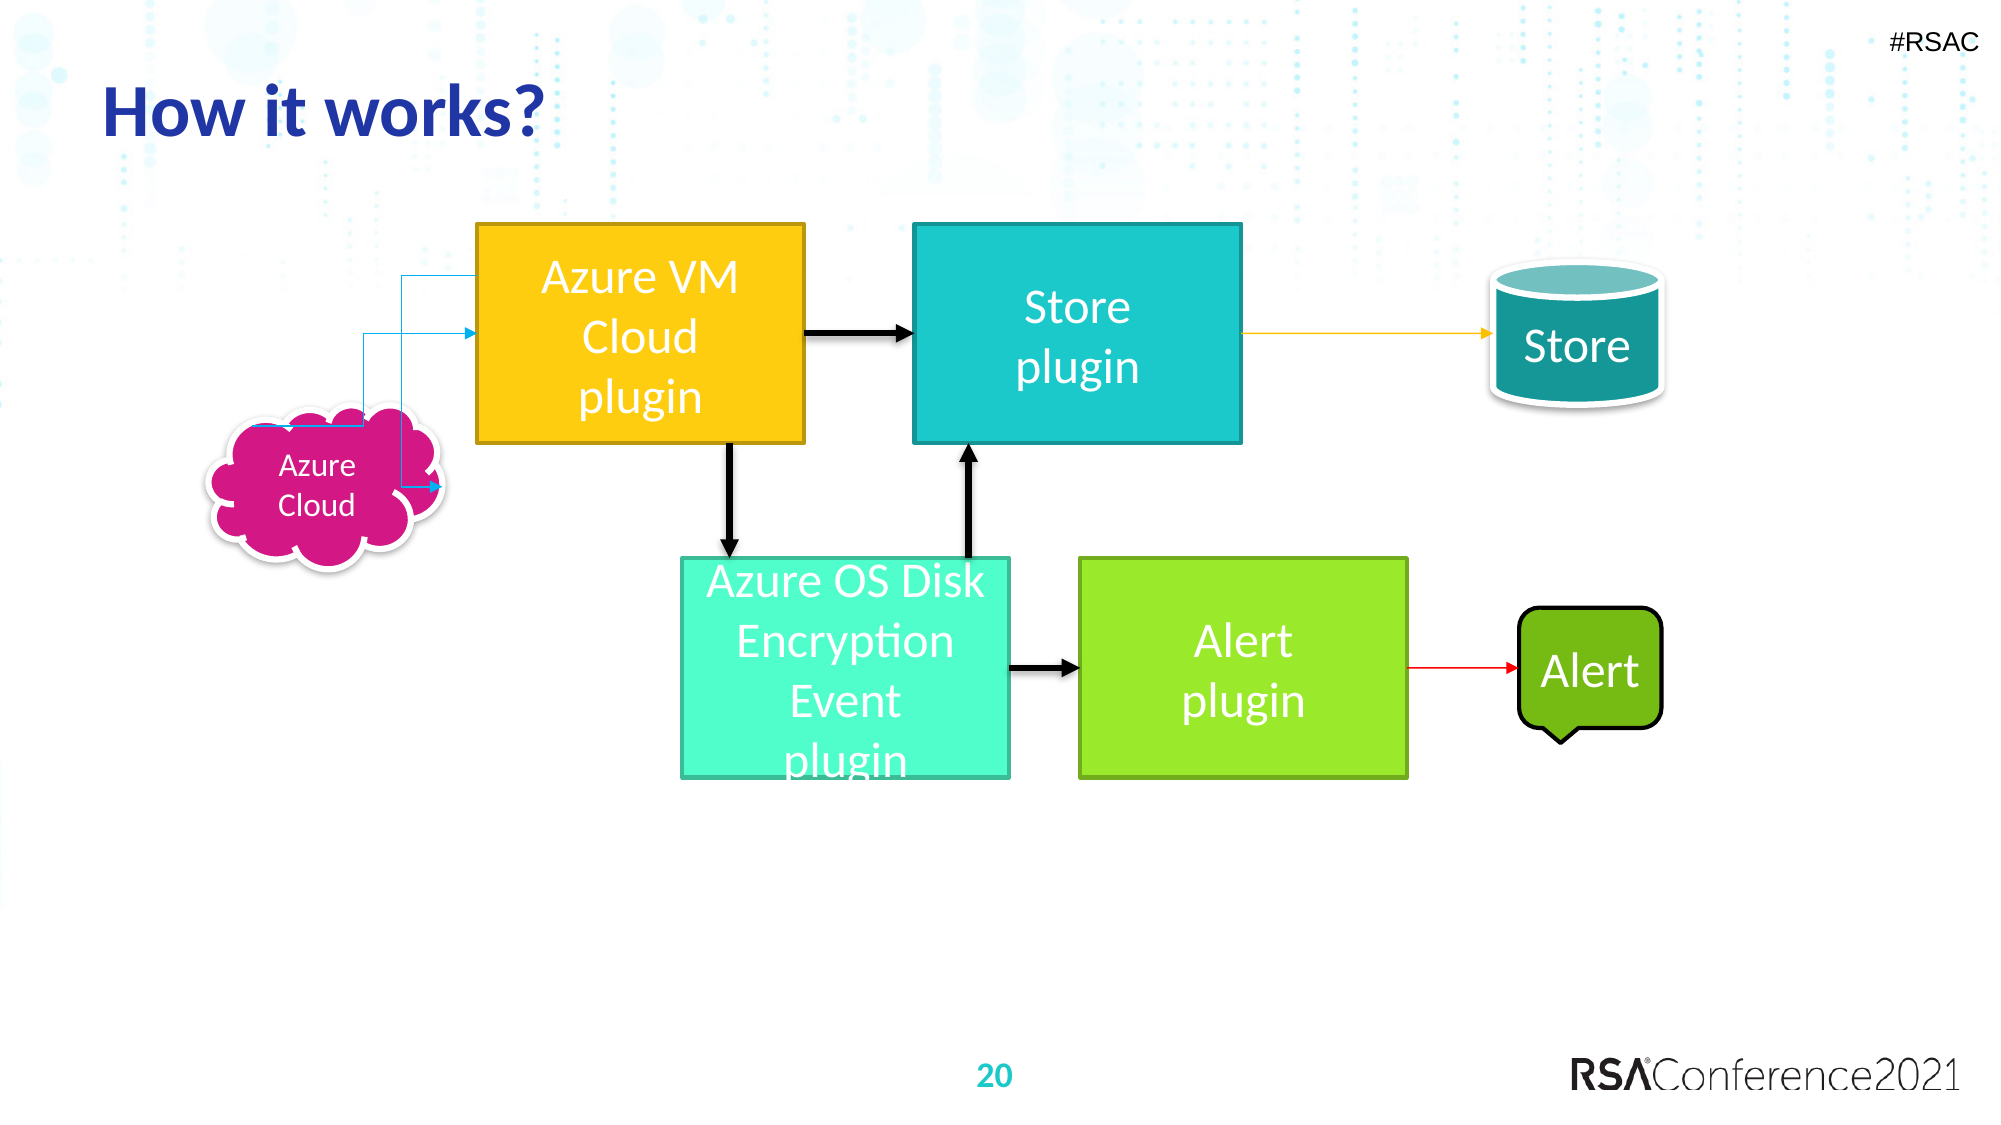

# How it works?
Azure VM Cloud
plugin
Store
plugin
Store
Azure Cloud
Alert
plugin
Azure OS Disk Encryption Event
plugin
Alert
20